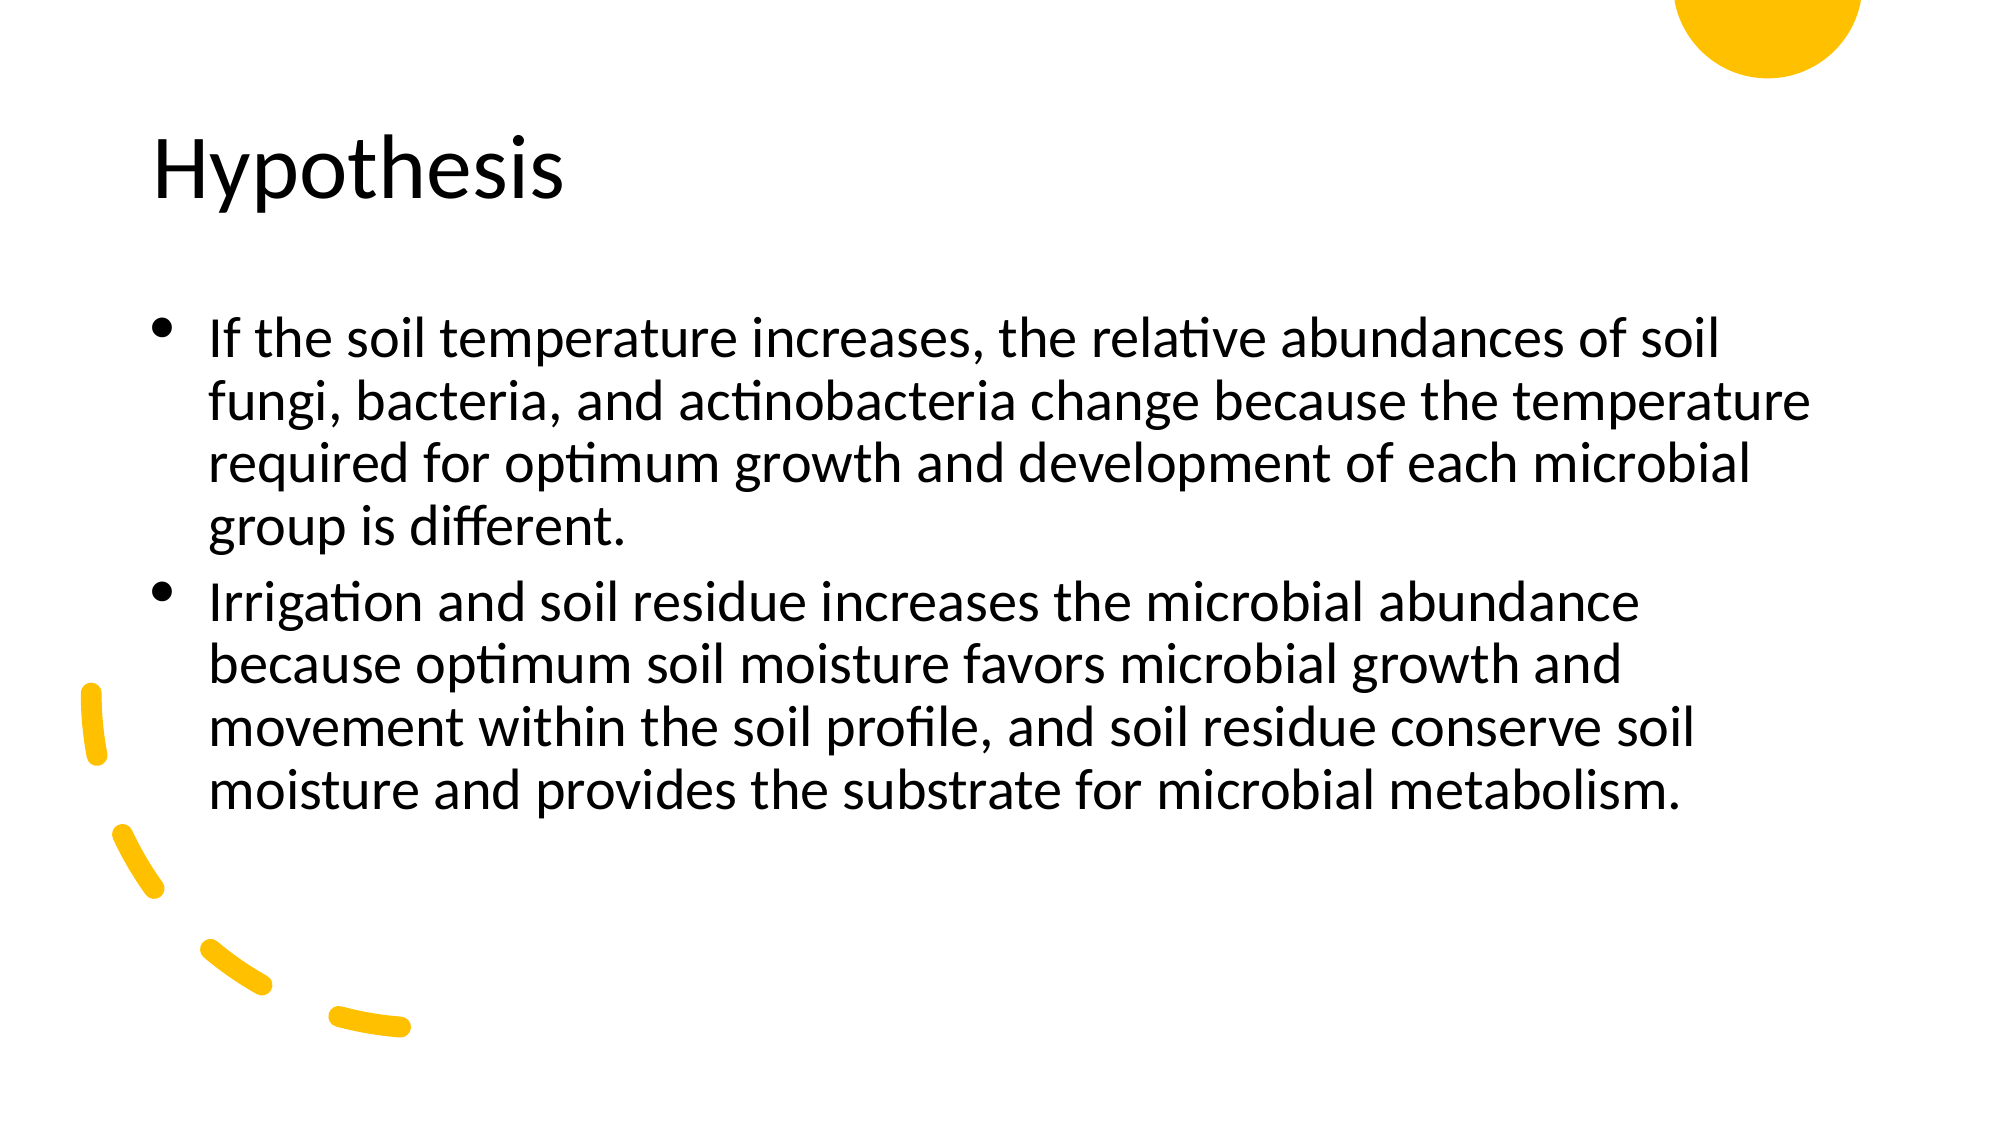

# Hypothesis
If the soil temperature increases, the relative abundances of soil fungi, bacteria, and actinobacteria change because the temperature required for optimum growth and development of each microbial group is different.
Irrigation and soil residue increases the microbial abundance because optimum soil moisture favors microbial growth and movement within the soil profile, and soil residue conserve soil moisture and provides the substrate for microbial metabolism.